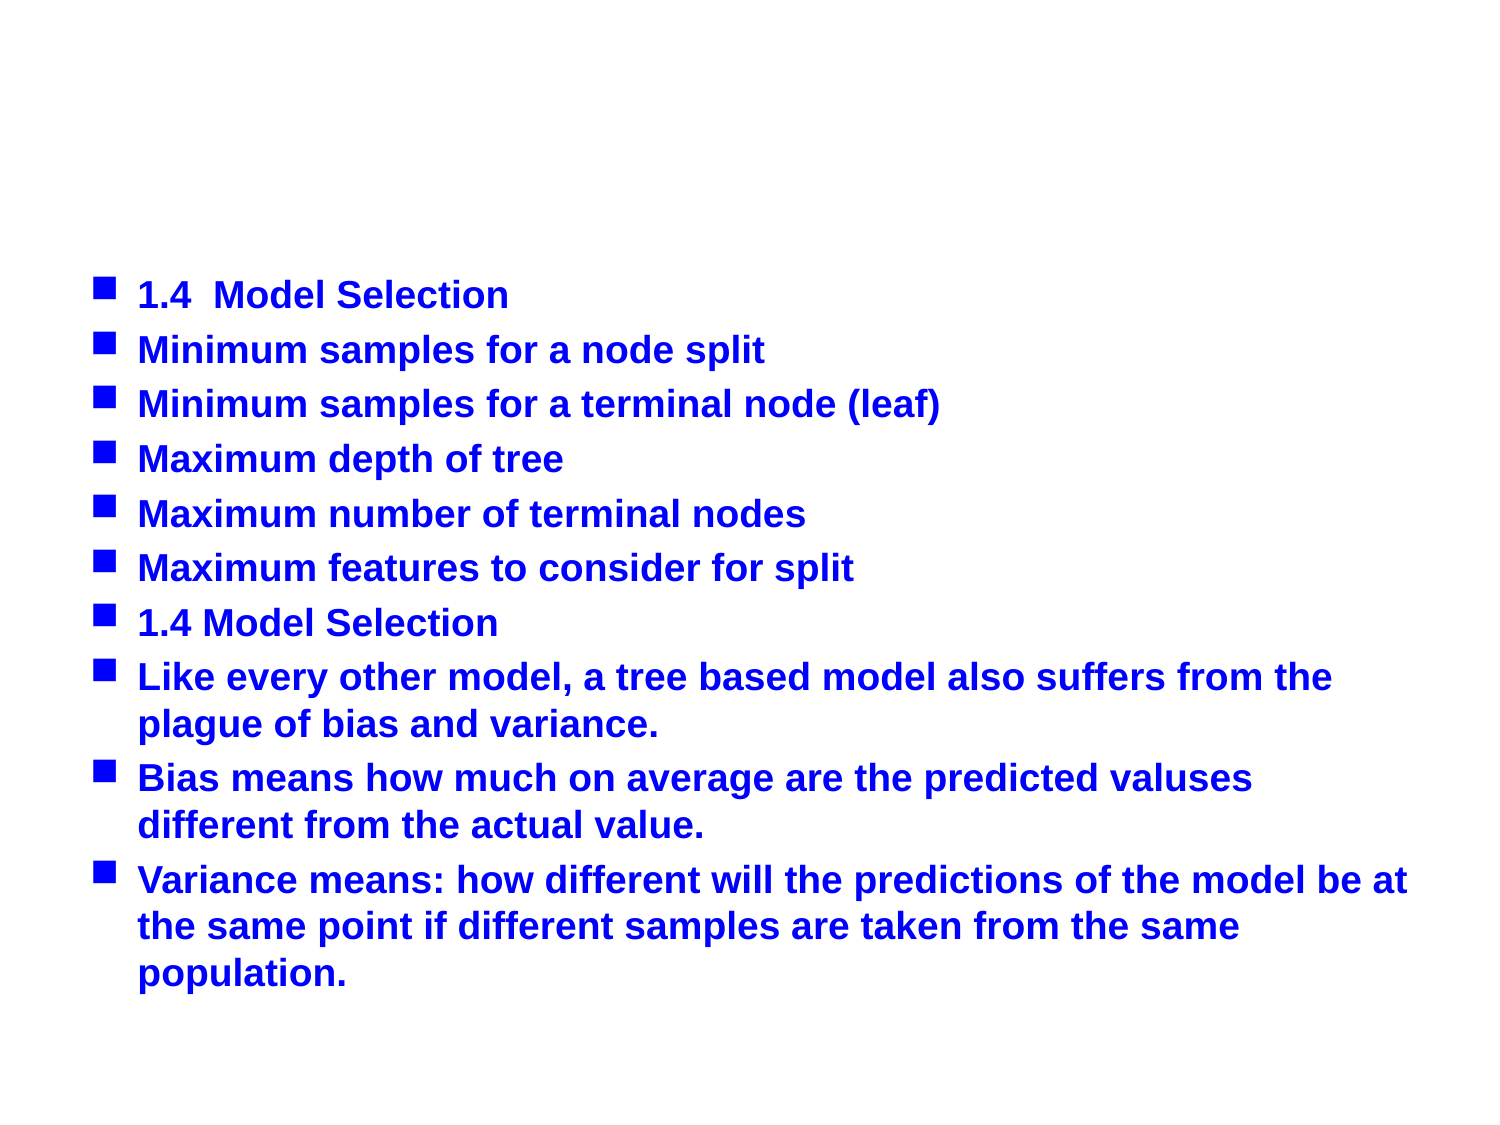

#
1.4  Model Selection
Minimum samples for a node split
Minimum samples for a terminal node (leaf)
Maximum depth of tree
Maximum number of terminal nodes
Maximum features to consider for split
1.4 Model Selection
Like every other model, a tree based model also suffers from the plague of bias and variance.
Bias means how much on average are the predicted valuses different from the actual value.
Variance means: how different will the predictions of the model be at the same point if different samples are taken from the same population.